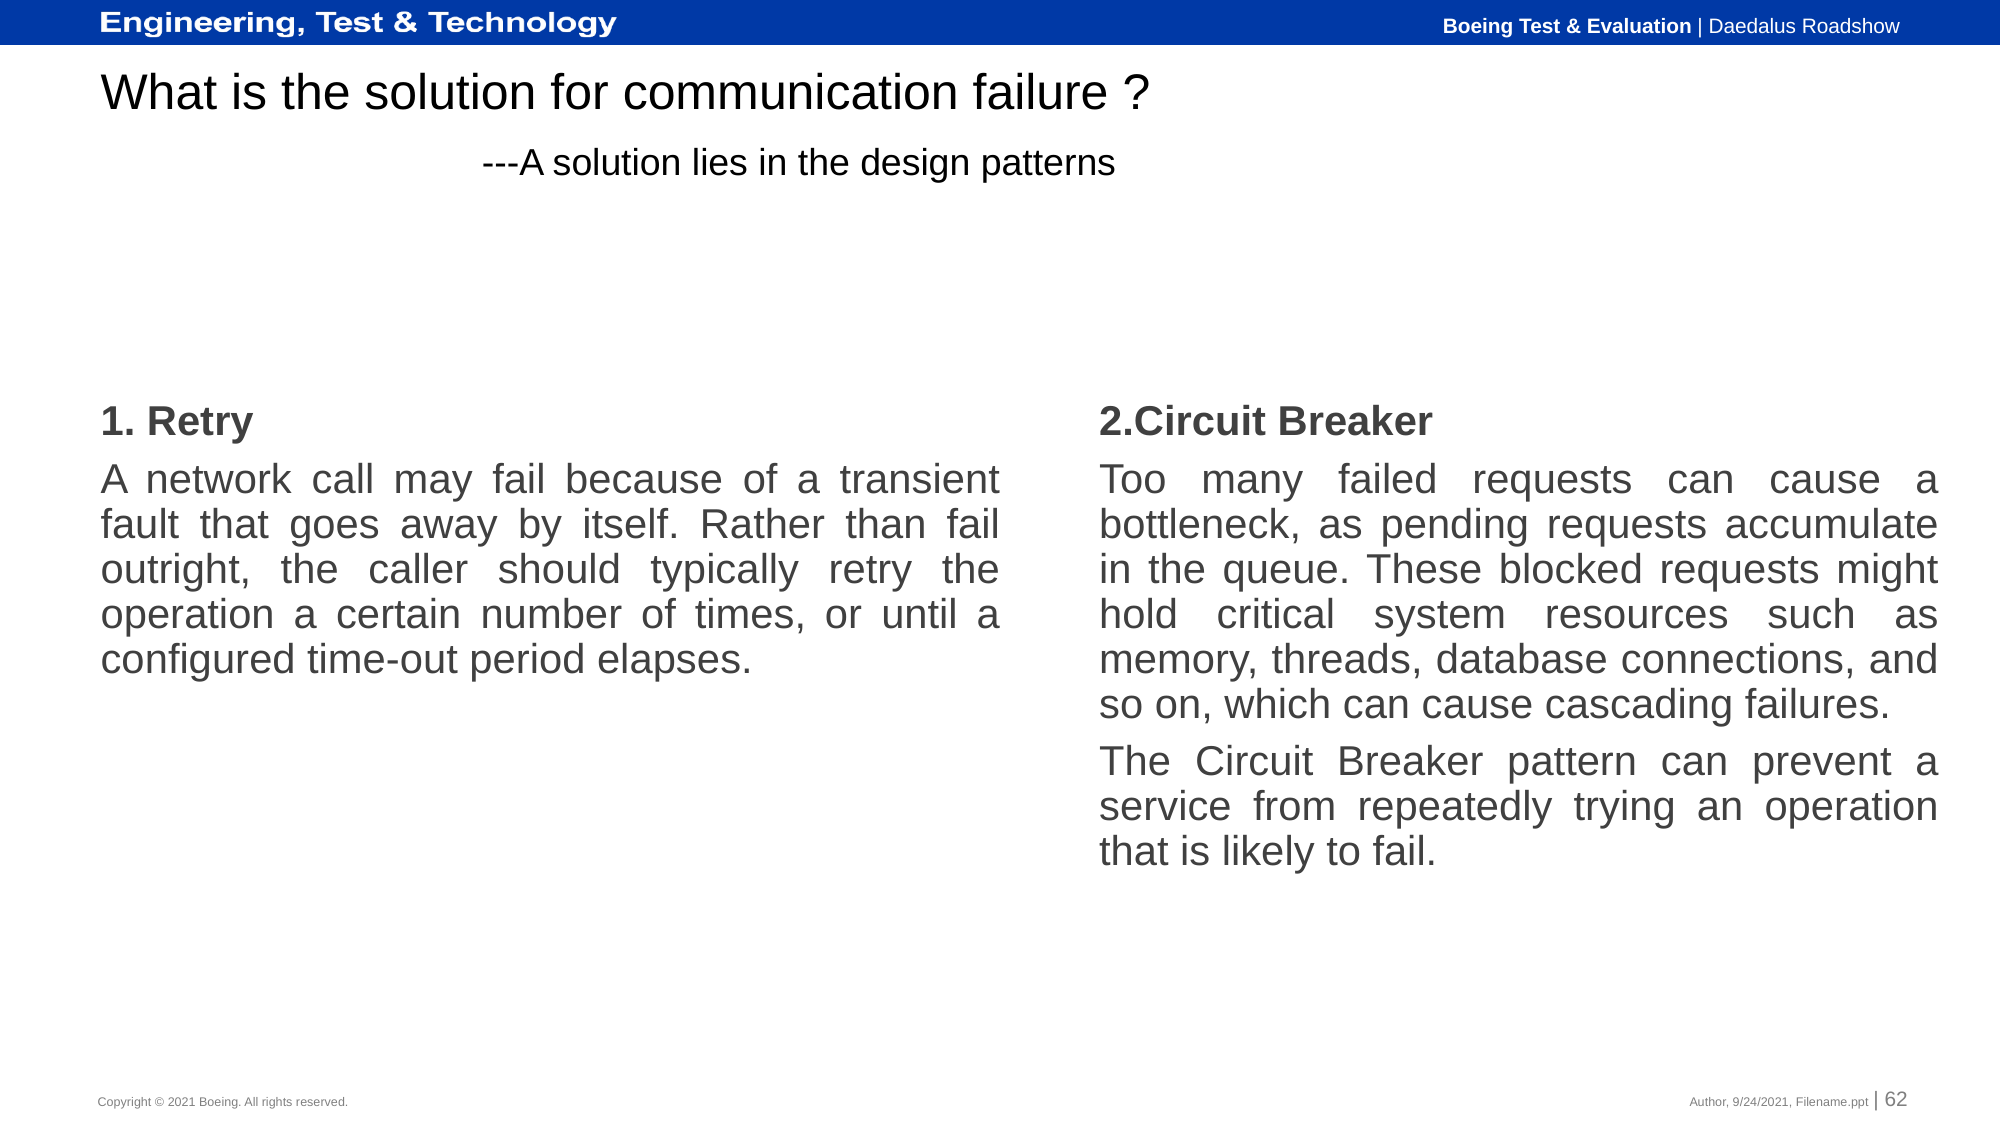

# What is the solution for communication failure ?
---A solution lies in the design patterns
1. Retry
A network call may fail because of a transient fault that goes away by itself. Rather than fail outright, the caller should typically retry the operation a certain number of times, or until a configured time-out period elapses.
2.Circuit Breaker
Too many failed requests can cause a bottleneck, as pending requests accumulate in the queue. These blocked requests might hold critical system resources such as memory, threads, database connections, and so on, which can cause cascading failures.
The Circuit Breaker pattern can prevent a service from repeatedly trying an operation that is likely to fail.
Author, 9/24/2021, Filename.ppt | 62